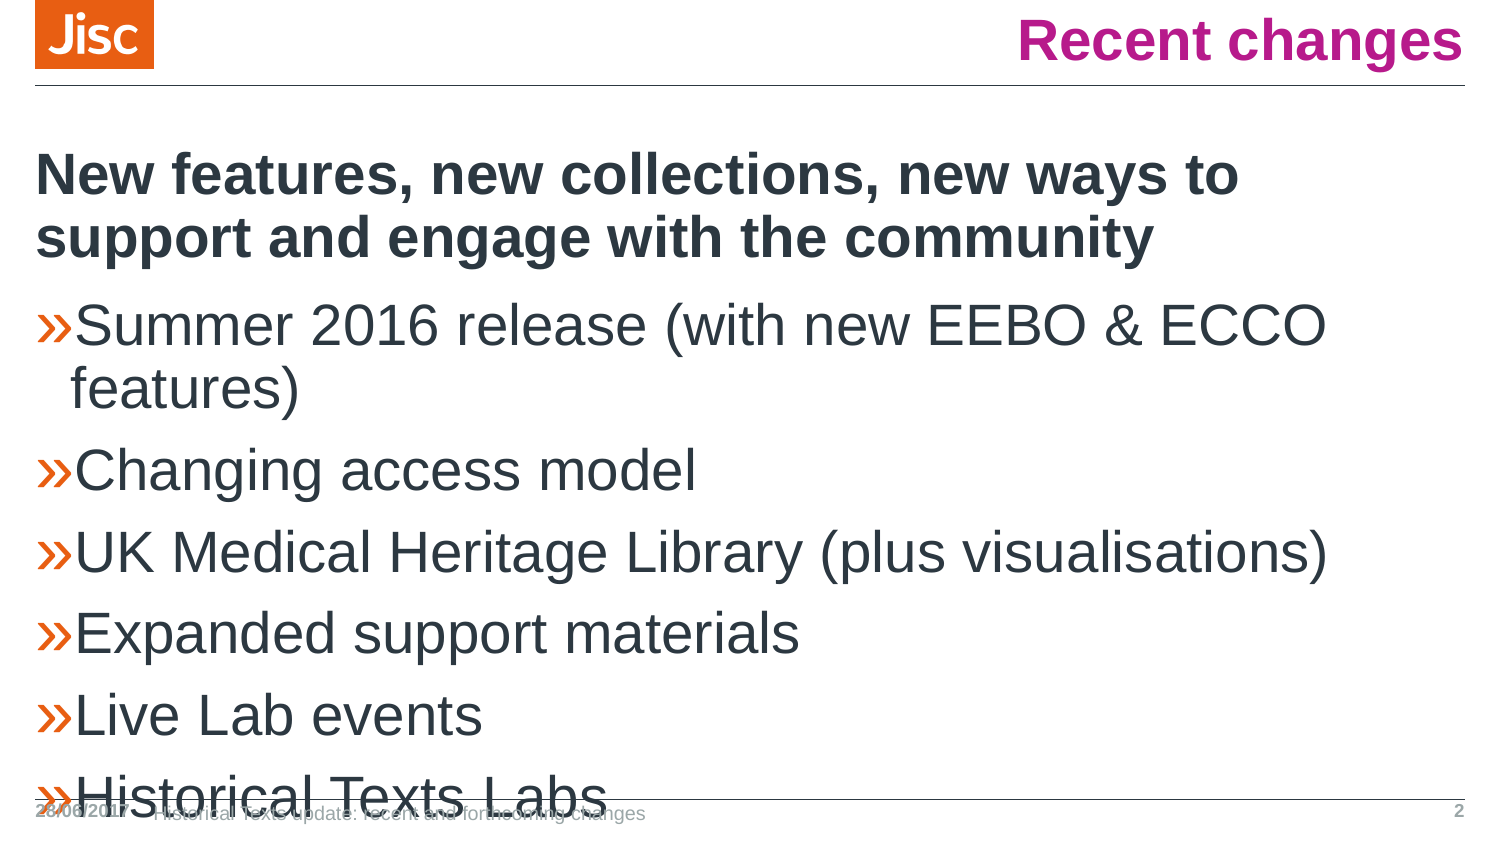

# Recent changes
New features, new collections, new ways to support and engage with the community
Summer 2016 release (with new EEBO & ECCO features)
Changing access model
UK Medical Heritage Library (plus visualisations)
Expanded support materials
Live Lab events
Historical Texts Labs

28/06/2017
Historical Texts update: recent and forthcoming changes
2